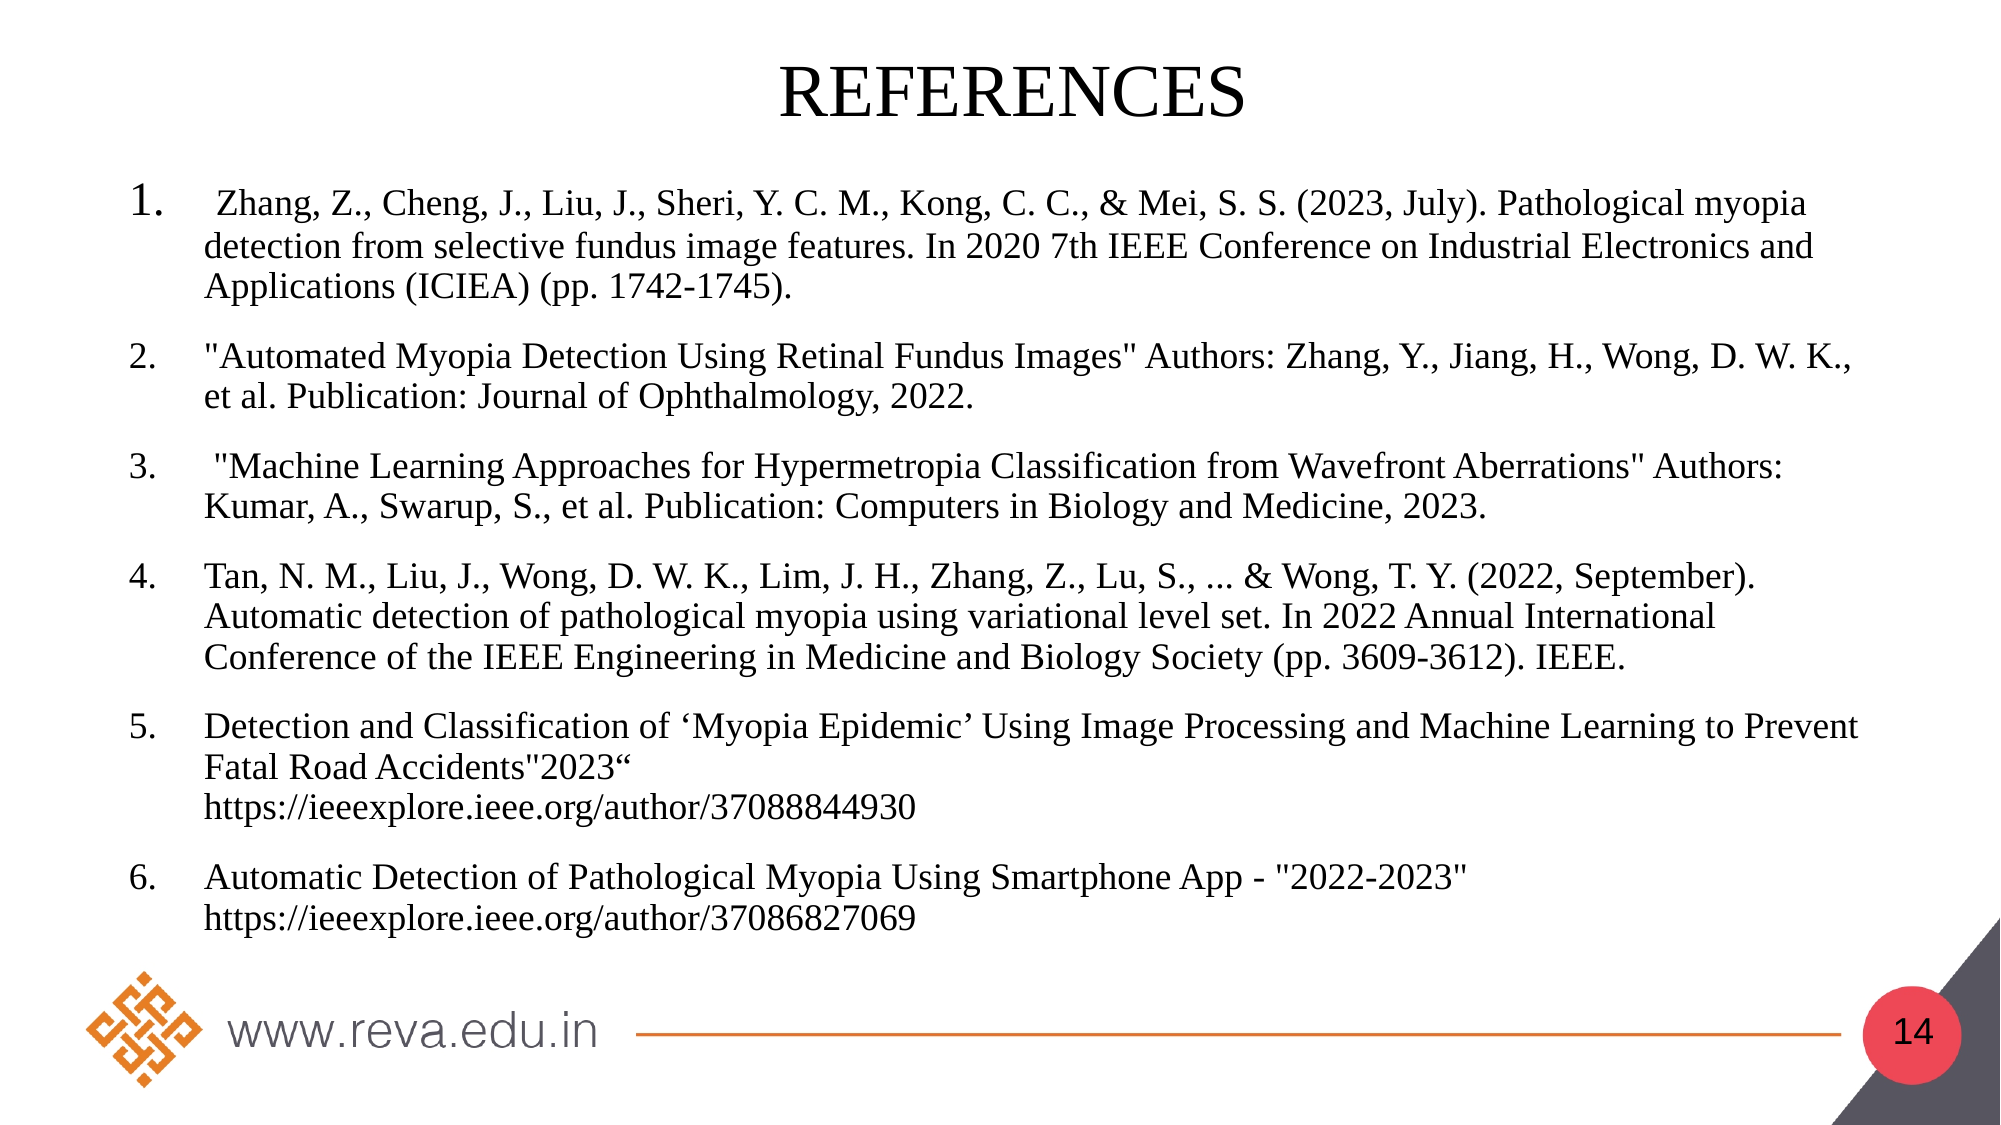

# REFERENCES
 Zhang, Z., Cheng, J., Liu, J., Sheri, Y. C. M., Kong, C. C., & Mei, S. S. (2023, July). Pathological myopia detection from selective fundus image features. In 2020 7th IEEE Conference on Industrial Electronics and Applications (ICIEA) (pp. 1742-1745).
"Automated Myopia Detection Using Retinal Fundus Images" Authors: Zhang, Y., Jiang, H., Wong, D. W. K., et al. Publication: Journal of Ophthalmology, 2022.
 "Machine Learning Approaches for Hypermetropia Classification from Wavefront Aberrations" Authors: Kumar, A., Swarup, S., et al. Publication: Computers in Biology and Medicine, 2023.
Tan, N. M., Liu, J., Wong, D. W. K., Lim, J. H., Zhang, Z., Lu, S., ... & Wong, T. Y. (2022, September). Automatic detection of pathological myopia using variational level set. In 2022 Annual International Conference of the IEEE Engineering in Medicine and Biology Society (pp. 3609-3612). IEEE.
Detection and Classification of ‘Myopia Epidemic’ Using Image Processing and Machine Learning to Prevent Fatal Road Accidents"2023“                                                                            https://ieeexplore.ieee.org/author/37088844930
Automatic Detection of Pathological Myopia Using Smartphone App - "2022-2023" https://ieeexplore.ieee.org/author/37086827069
14